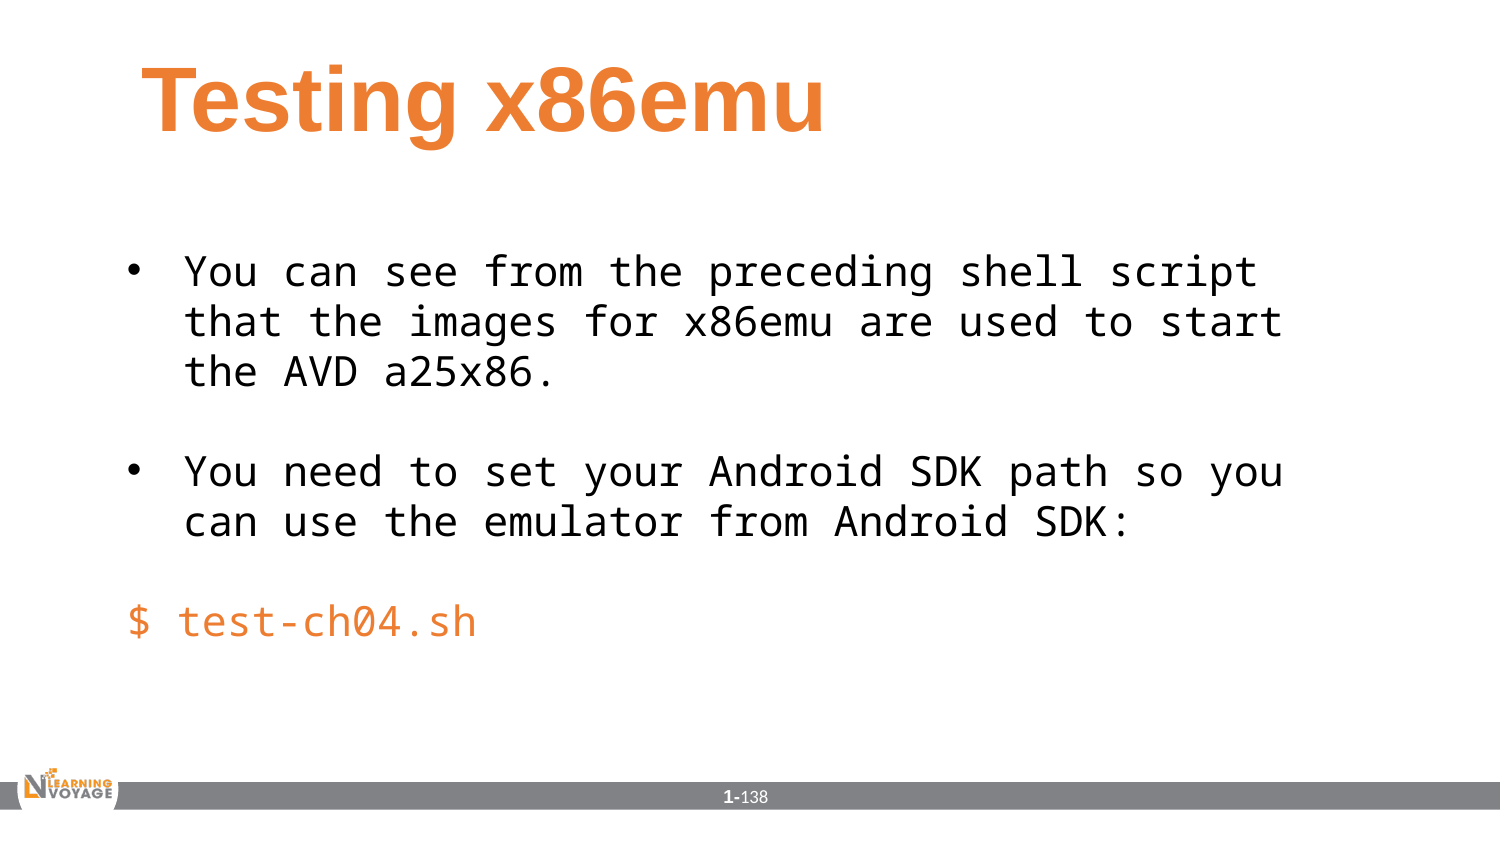

Testing x86emu
You can see from the preceding shell script that the images for x86emu are used to start the AVD a25x86.

You need to set your Android SDK path so you can use the emulator from Android SDK:

$ test-ch04.sh
1-138